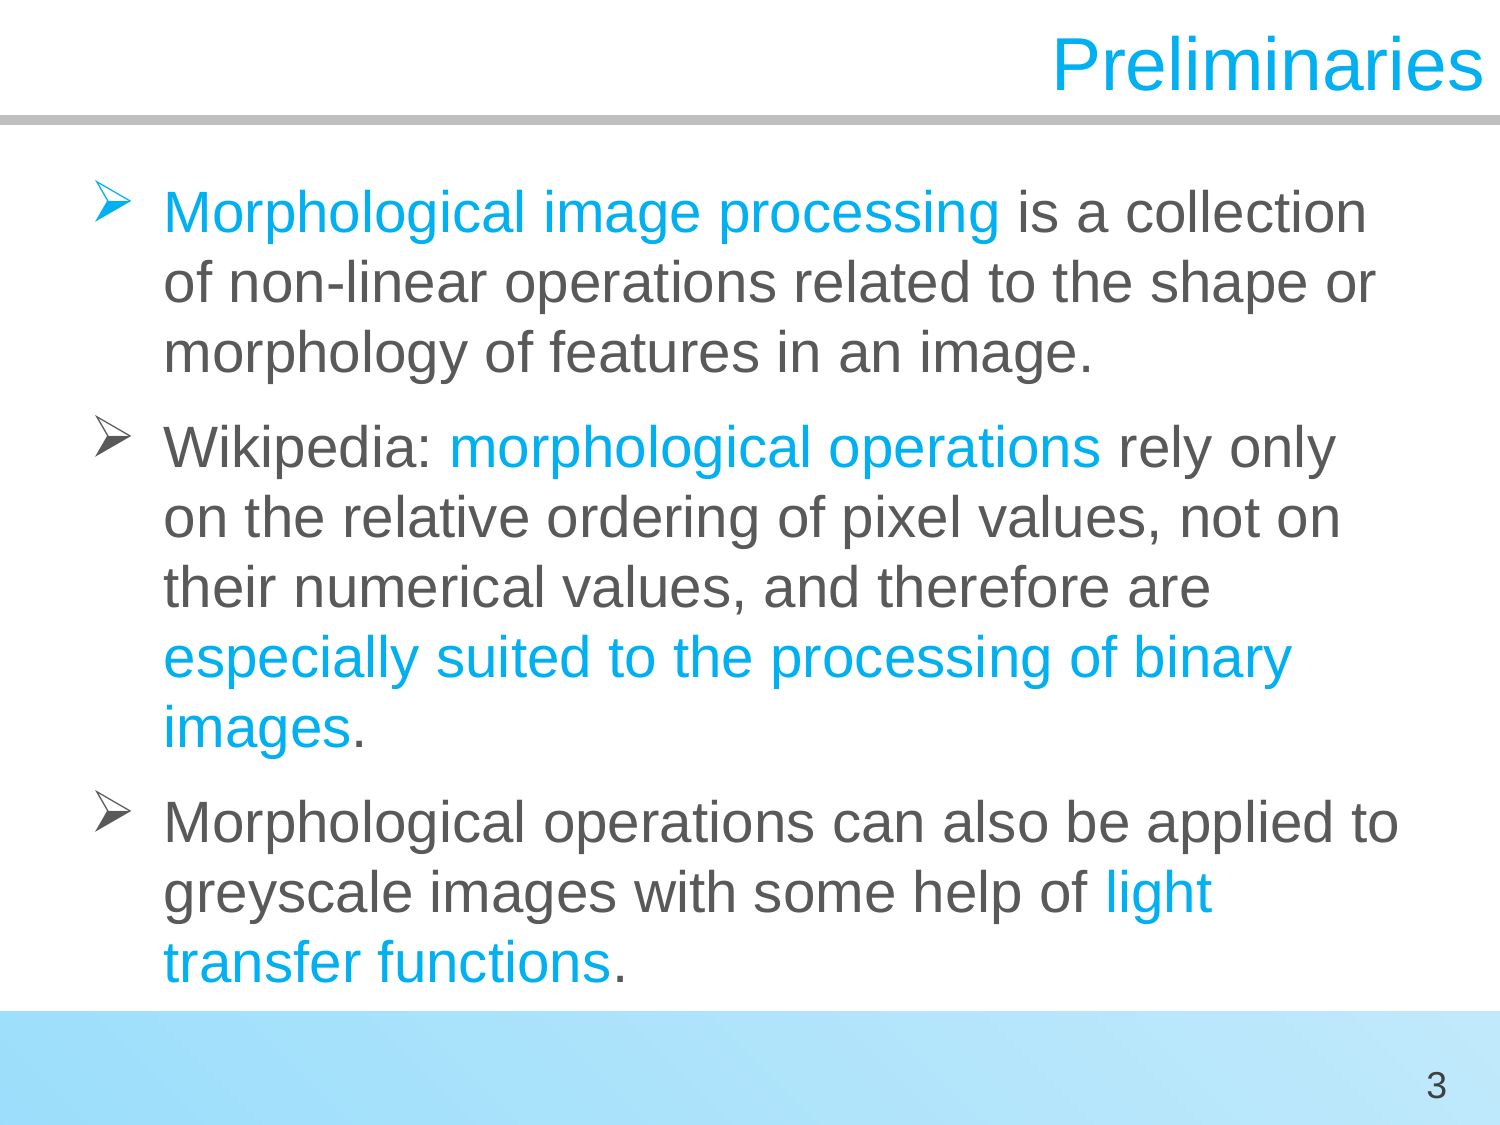

# Preliminaries
Morphological image processing is a collection of non-linear operations related to the shape or morphology of features in an image.
Wikipedia: morphological operations rely only on the relative ordering of pixel values, not on their numerical values, and therefore are especially suited to the processing of binary images.
Morphological operations can also be applied to greyscale images with some help of light transfer functions.